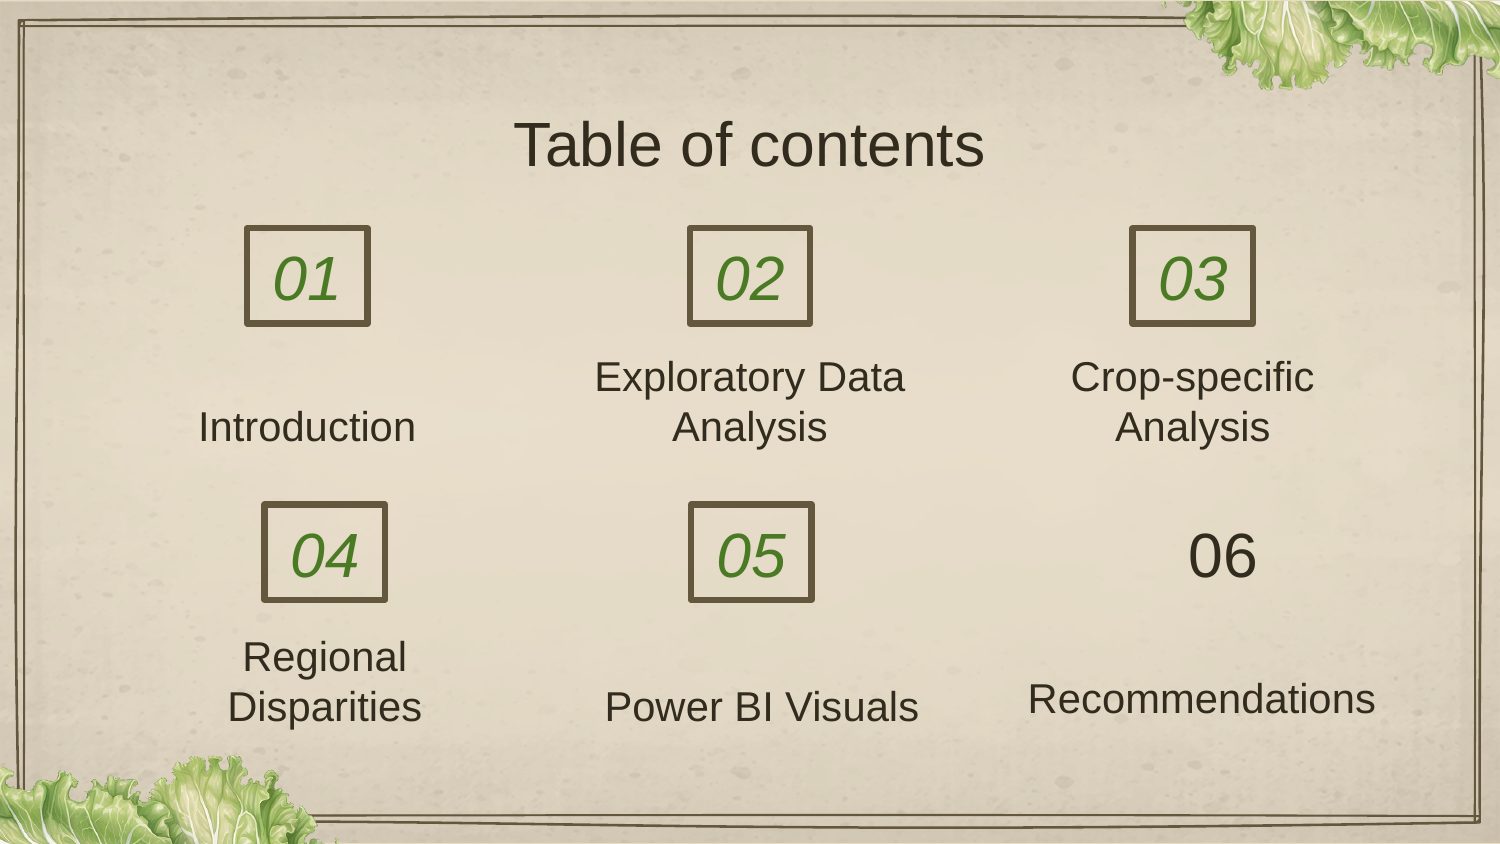

# Table of contents
01
02
03
Introduction
Exploratory Data Analysis
Crop-specific Analysis
04
05
06
Recommendations
Regional Disparities
Power BI Visuals